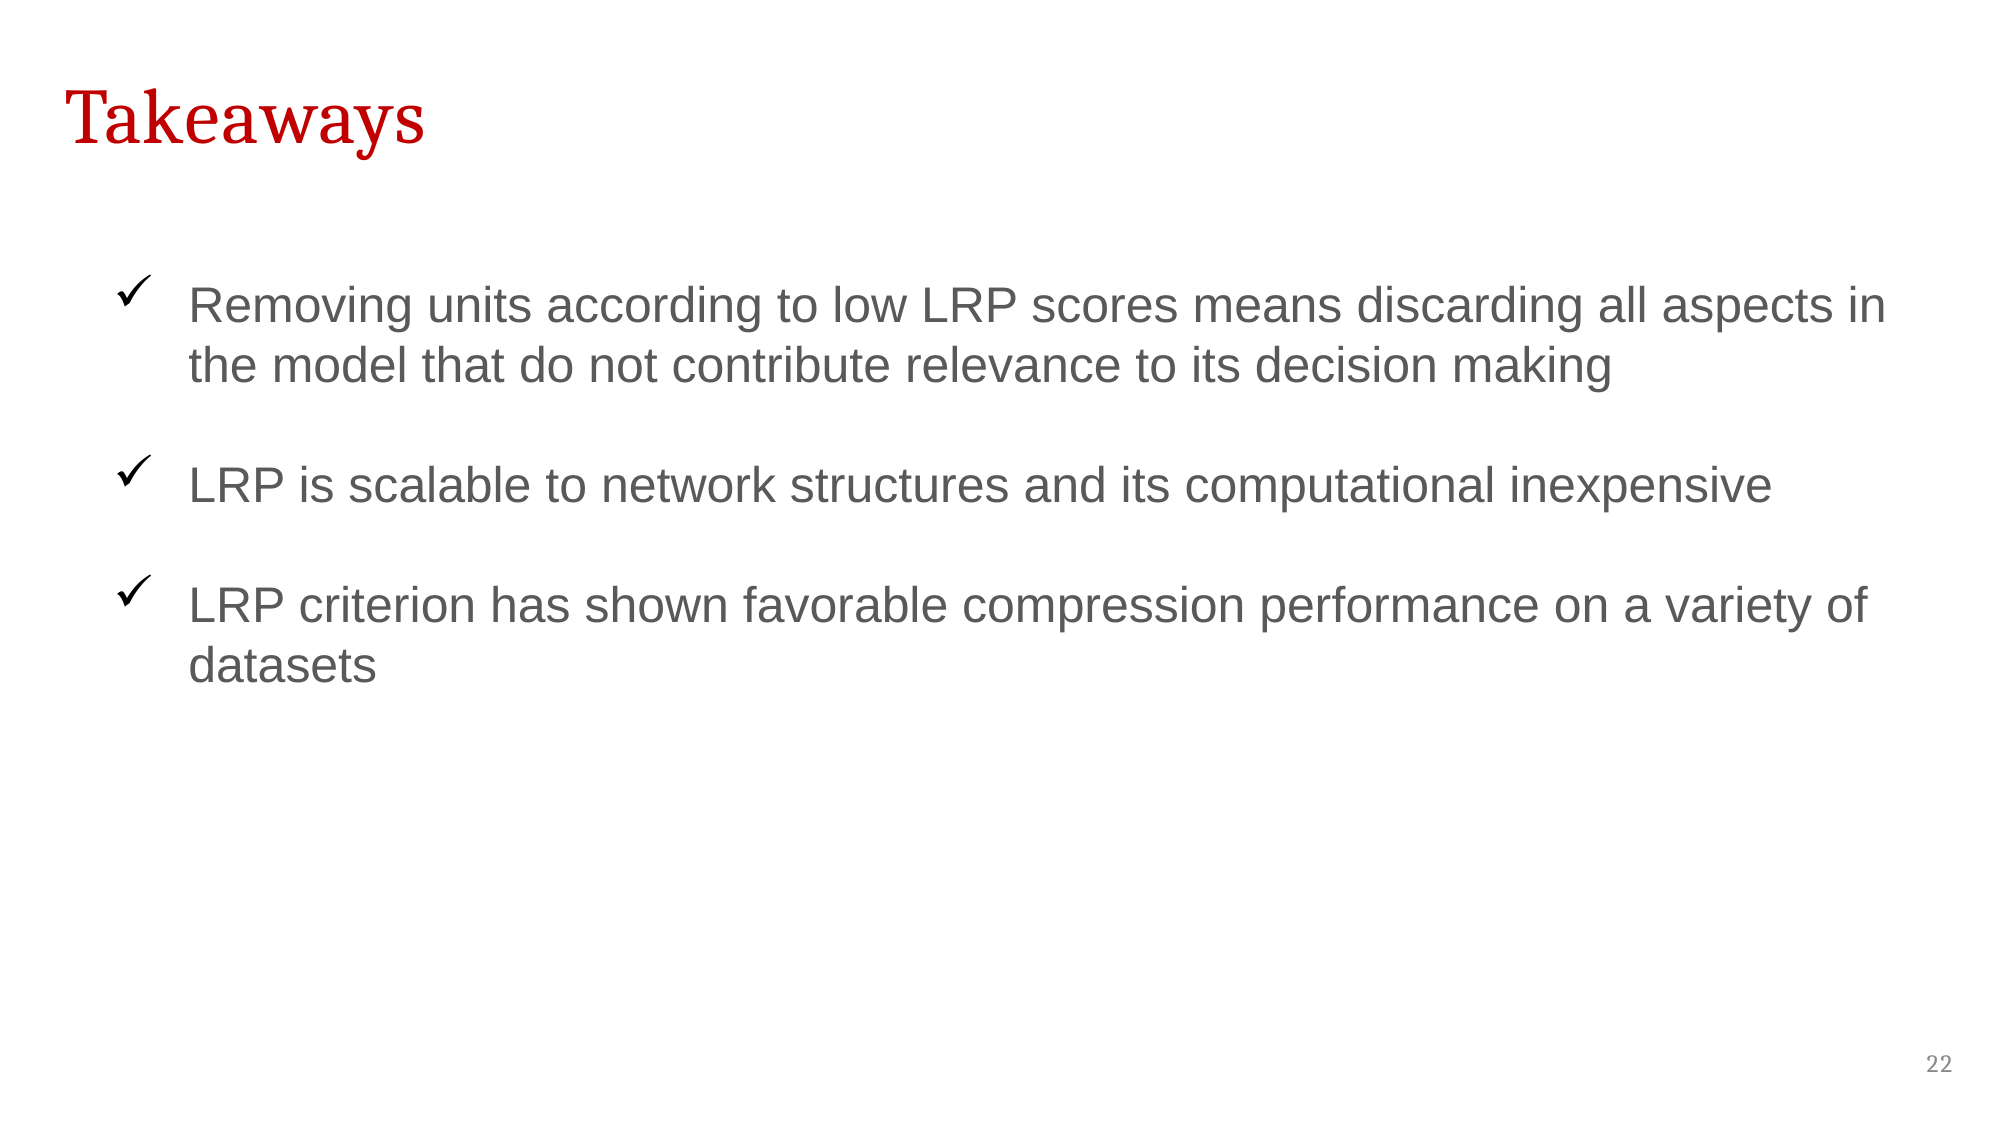

# Takeaways
Removing units according to low LRP scores means discarding all aspects in the model that do not contribute relevance to its decision making
LRP is scalable to network structures and its computational inexpensive
LRP criterion has shown favorable compression performance on a variety of datasets
22